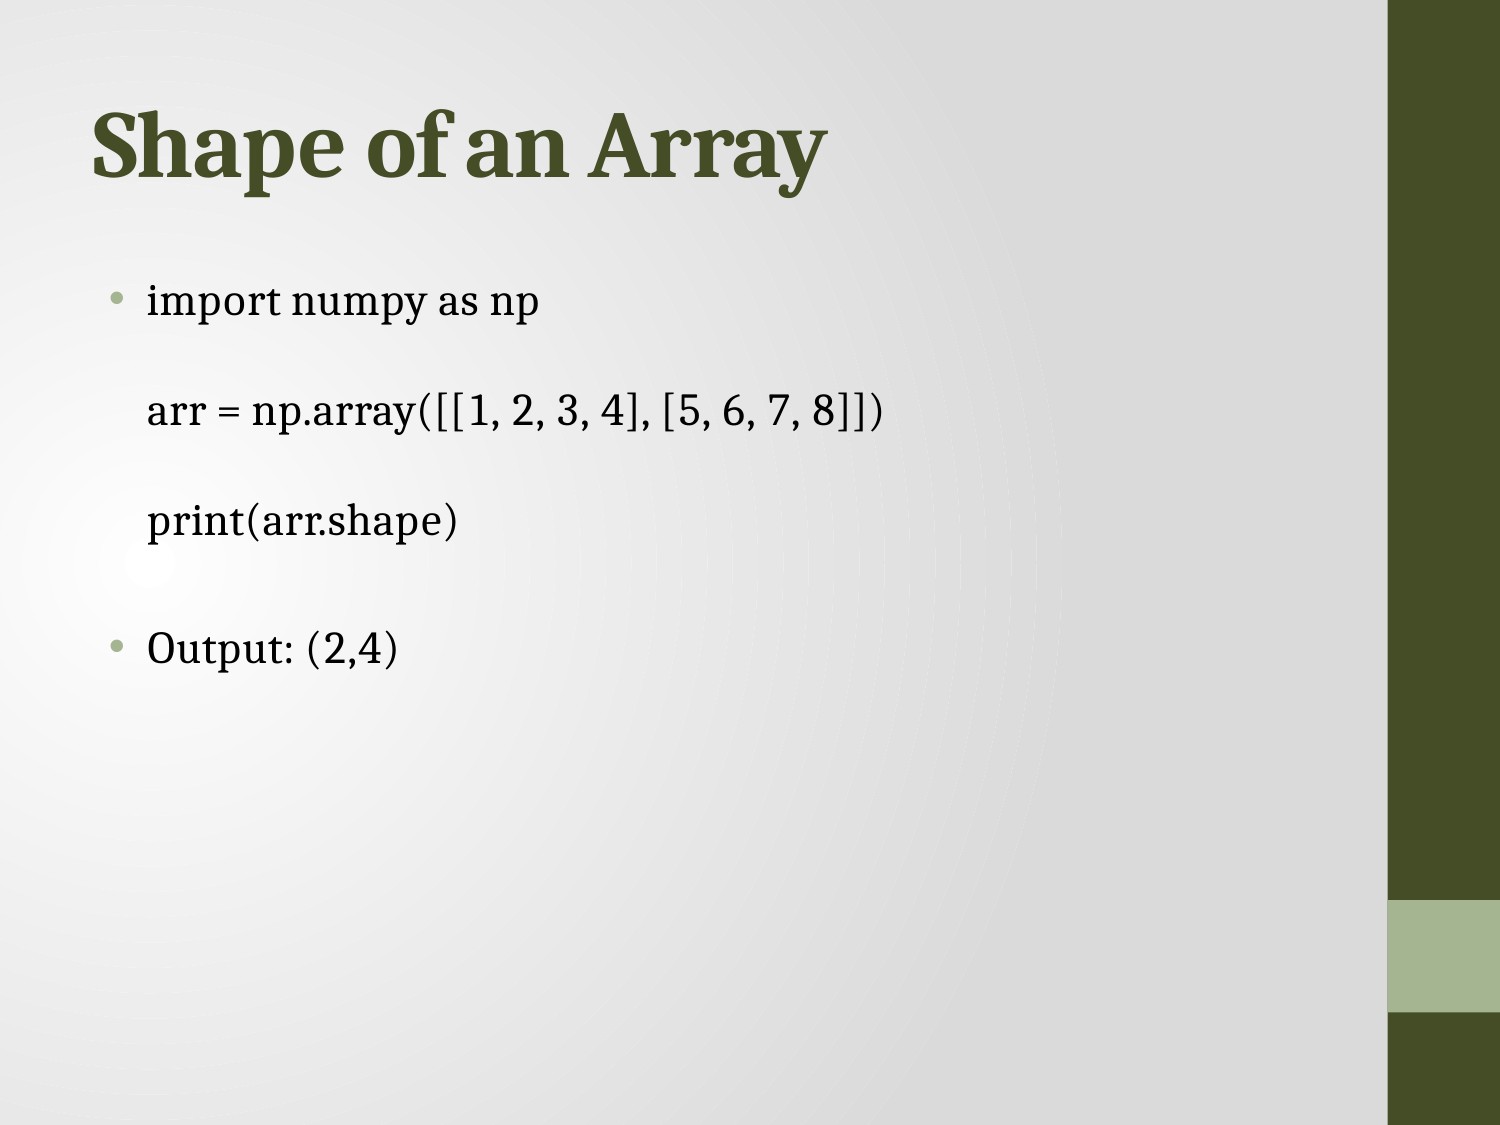

# Shape of an Array
import numpy as np
arr = np.array([[1, 2, 3, 4], [5, 6, 7, 8]])
print(arr.shape)

Output: (2,4)